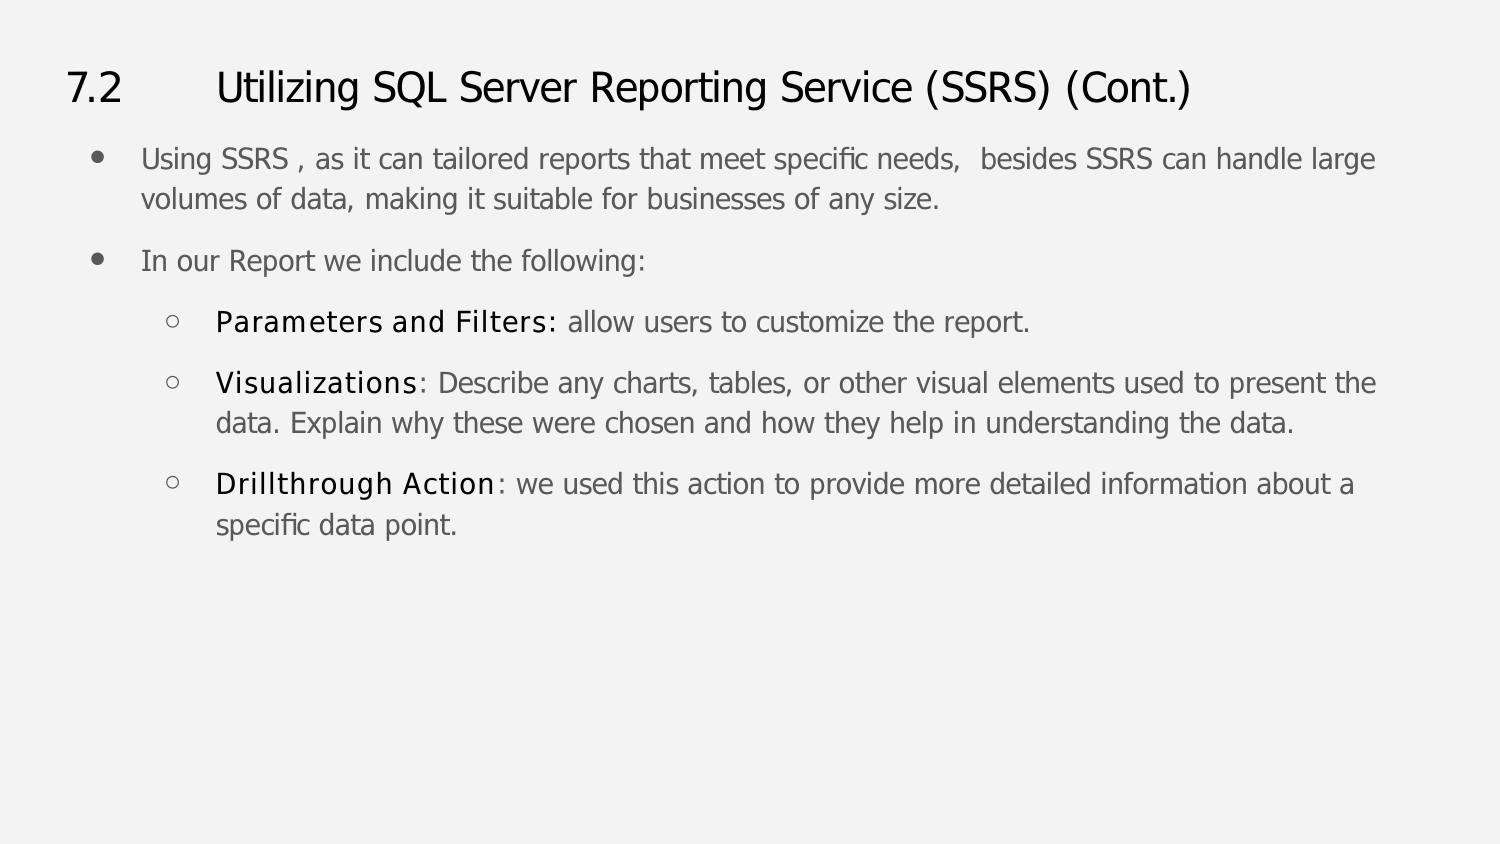

# 7.2	Utilizing SQL Server Reporting Service (SSRS) (Cont.)

Using SSRS , as it can tailored reports that meet specific needs,  besides SSRS can handle large volumes of data, making it suitable for businesses of any size.
In our Report we include the following:
Parameters and Filters: allow users to customize the report.
Visualizations: Describe any charts, tables, or other visual elements used to present the data. Explain why these were chosen and how they help in understanding the data.
Drillthrough Action: we used this action to provide more detailed information about a specific data point.